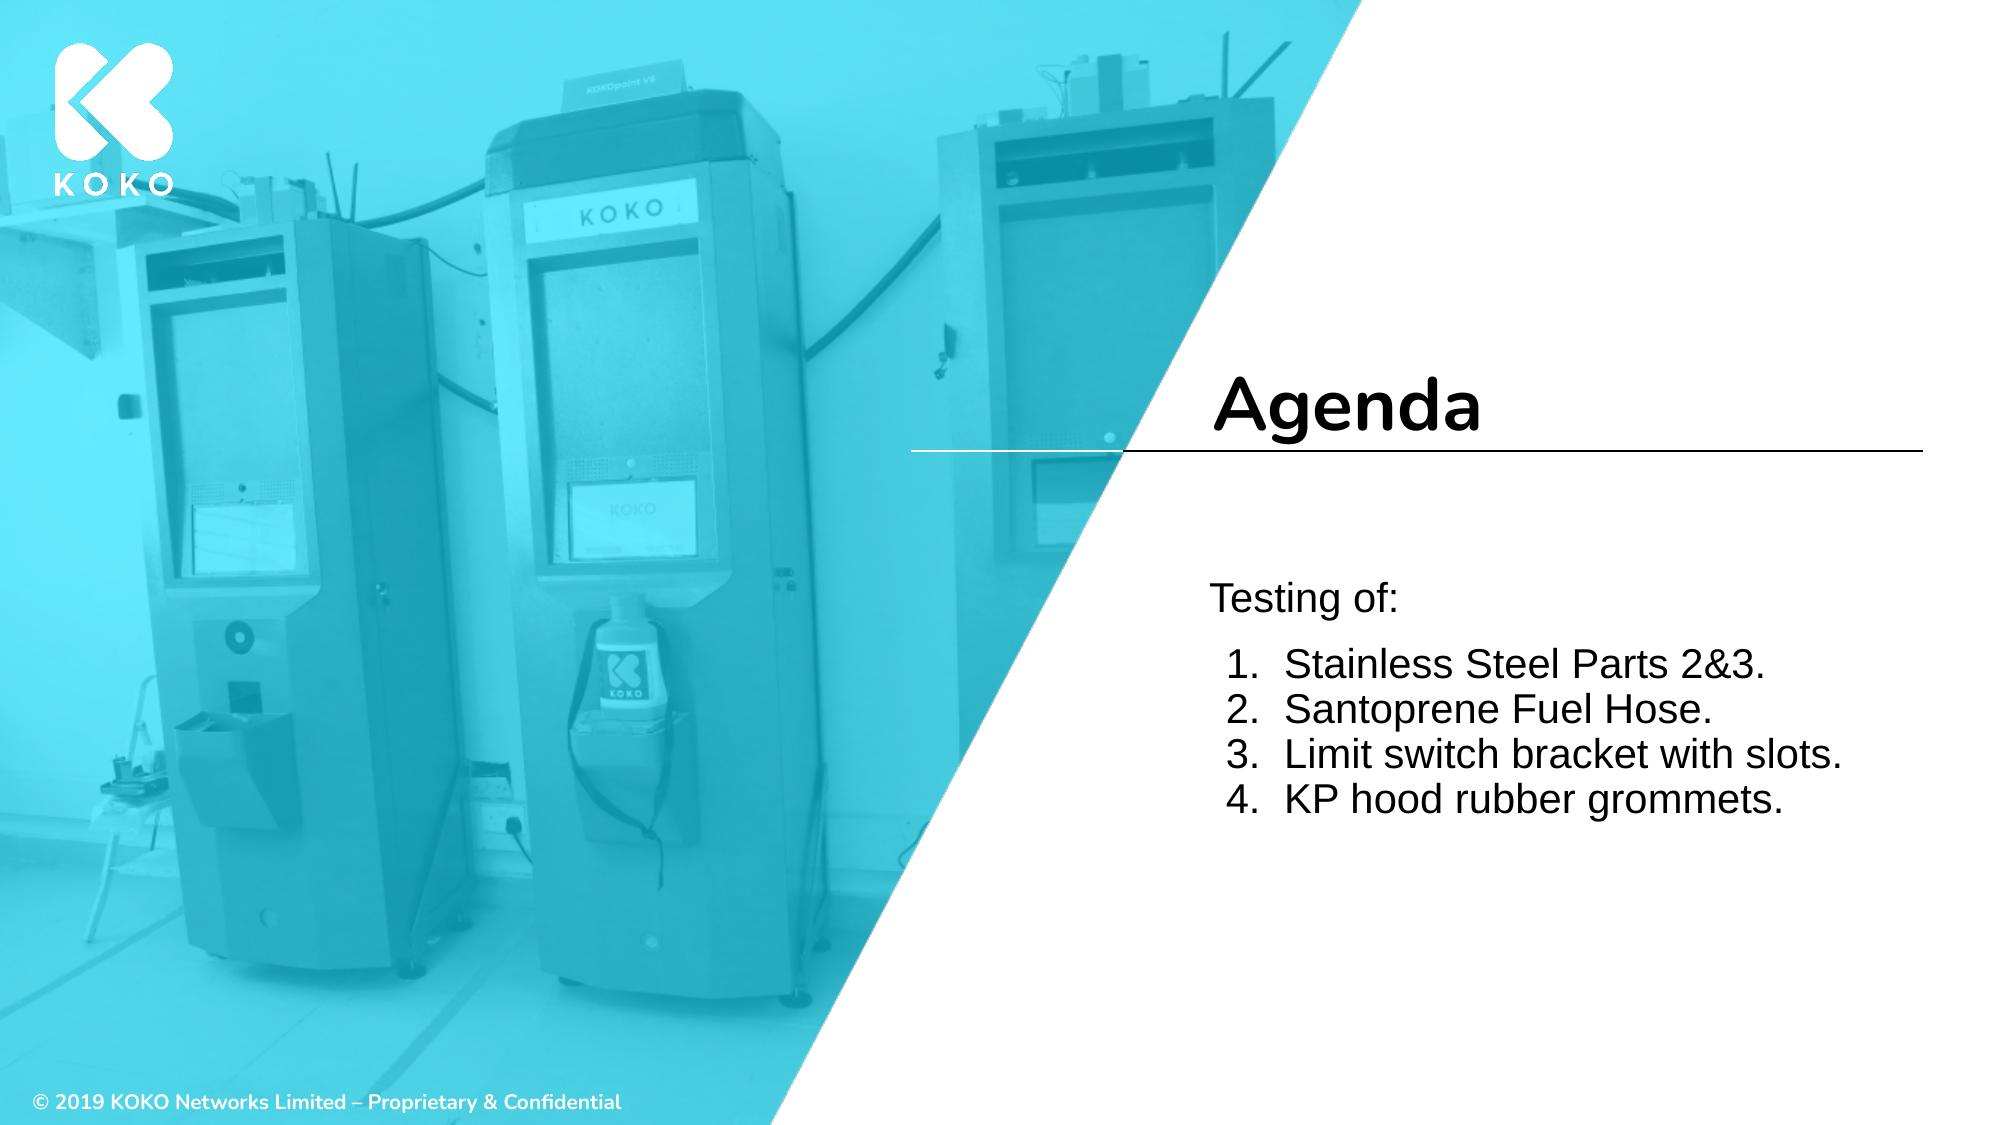

Testing of:
Stainless Steel Parts 2&3.
Santoprene Fuel Hose.
Limit switch bracket with slots.
KP hood rubber grommets.